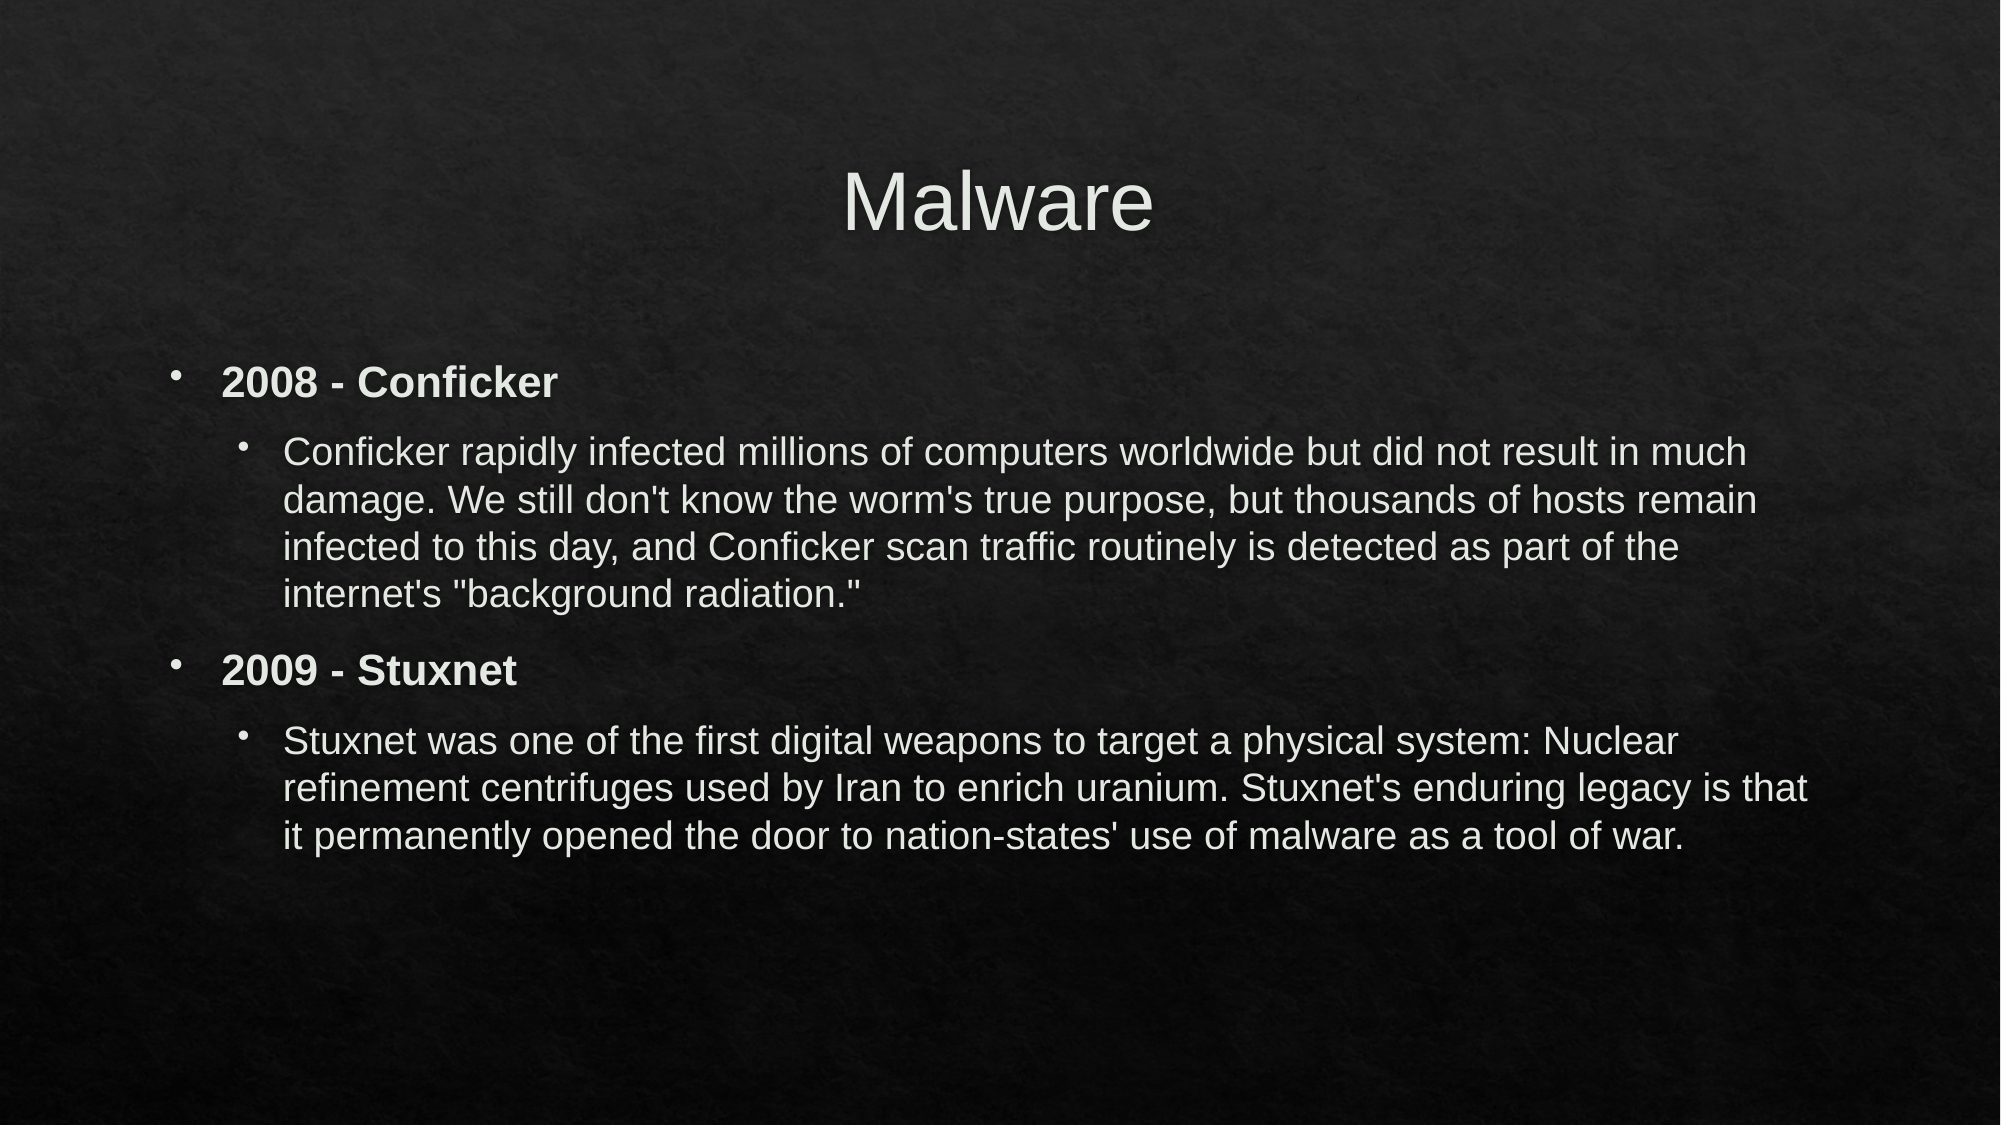

# Malware
2008 - Conficker
Conficker rapidly infected millions of computers worldwide but did not result in much damage. We still don't know the worm's true purpose, but thousands of hosts remain infected to this day, and Conficker scan traffic routinely is detected as part of the internet's "background radiation."
2009 - Stuxnet
Stuxnet was one of the first digital weapons to target a physical system: Nuclear refinement centrifuges used by Iran to enrich uranium. Stuxnet's enduring legacy is that it permanently opened the door to nation-states' use of malware as a tool of war.